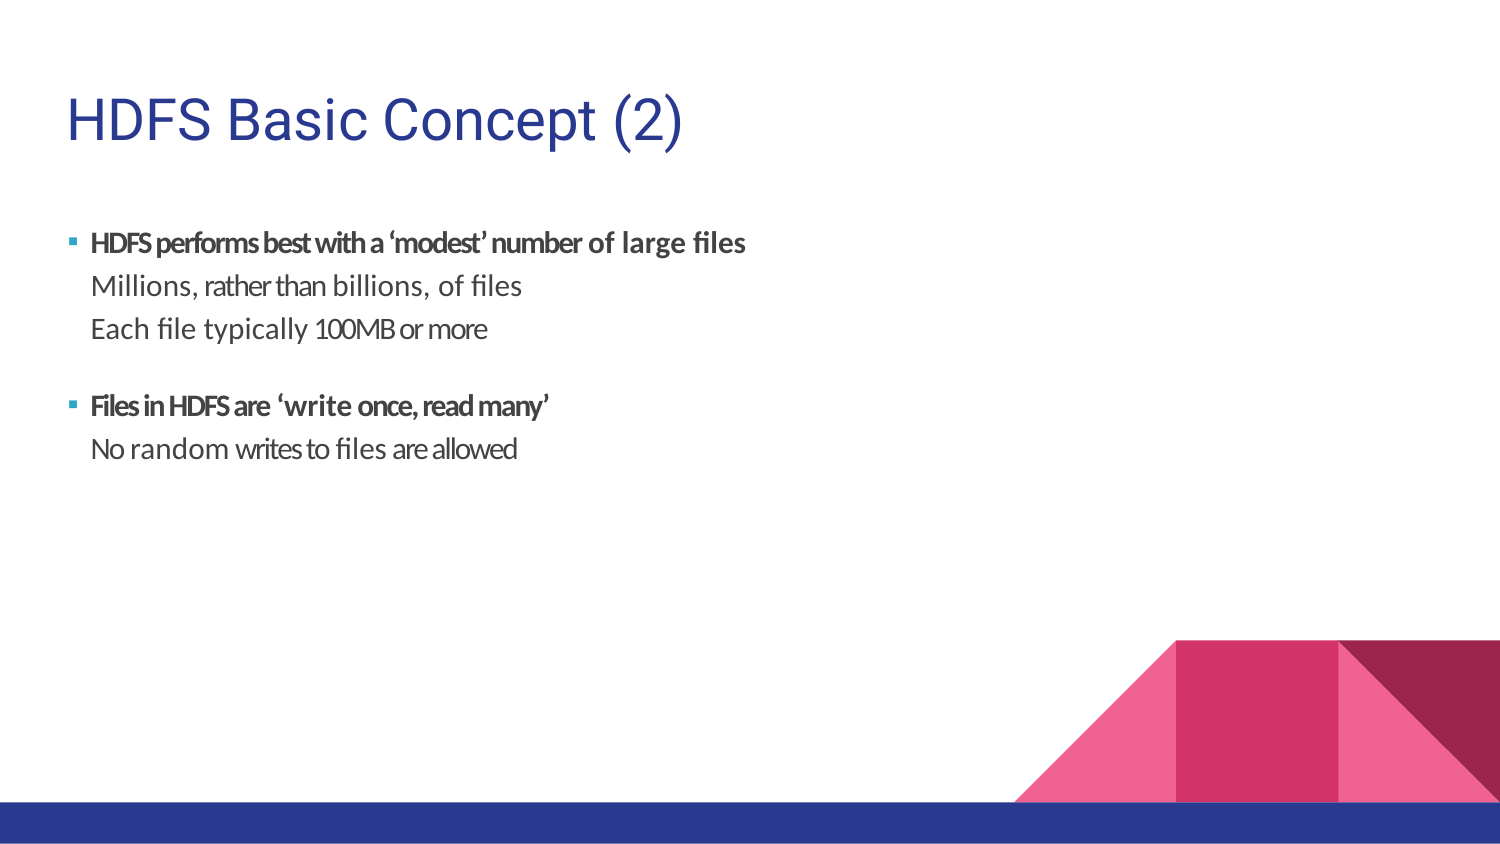

# HDFS Basic Concept (2)
HDFS performs best with a ‘modest’ number of large ﬁles
Millions, rather than billions, of ﬁles
Each ﬁle typically 100MB or more
Files in HDFS are ‘write once, read many’
No random writes to ﬁles are allowed